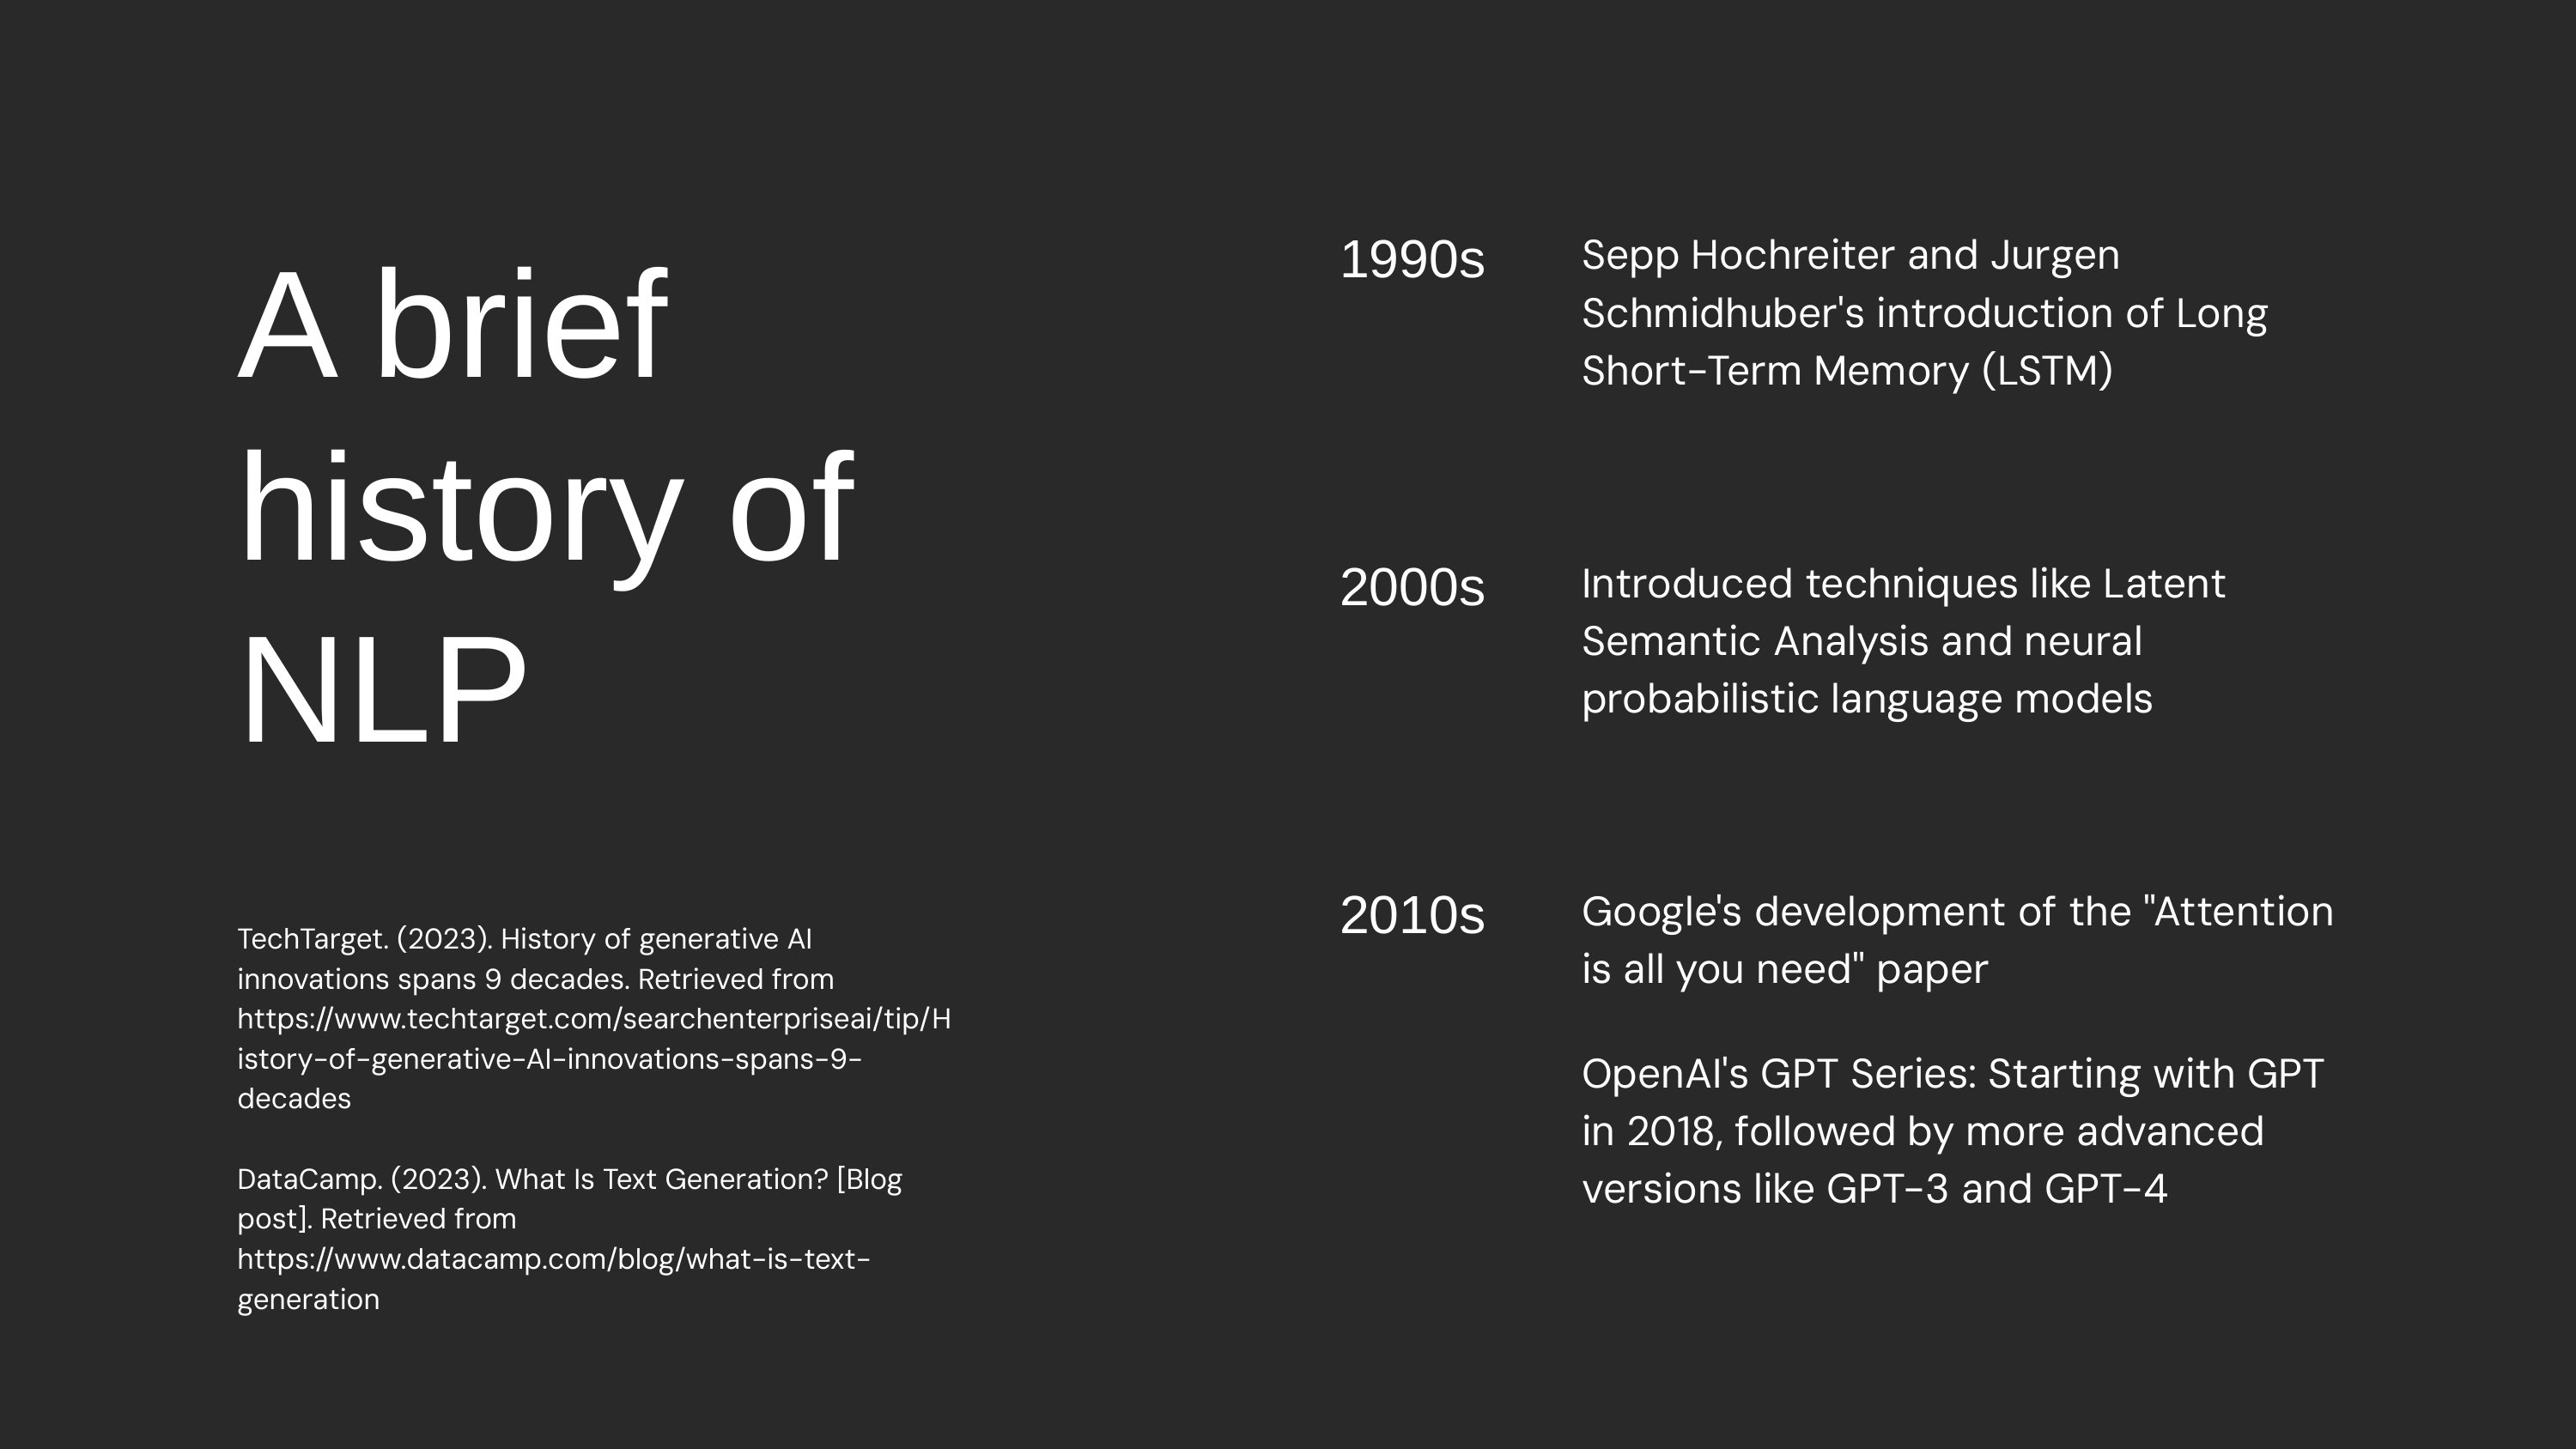

A brief history of NLP
Sepp Hochreiter and Jurgen Schmidhuber's introduction of Long Short-Term Memory (LSTM)

1990s
Introduced techniques like Latent Semantic Analysis and neural probabilistic language models

2000s
Google's development of the "Attention is all you need" paper

2010s
TechTarget. (2023). History of generative AI innovations spans 9 decades. Retrieved from https://www.techtarget.com/searchenterpriseai/tip/History-of-generative-AI-innovations-spans-9-decades

DataCamp. (2023). What Is Text Generation? [Blog post]. Retrieved from https://www.datacamp.com/blog/what-is-text-generation

OpenAI's GPT Series: Starting with GPT in 2018, followed by more advanced versions like GPT-3 and GPT-4